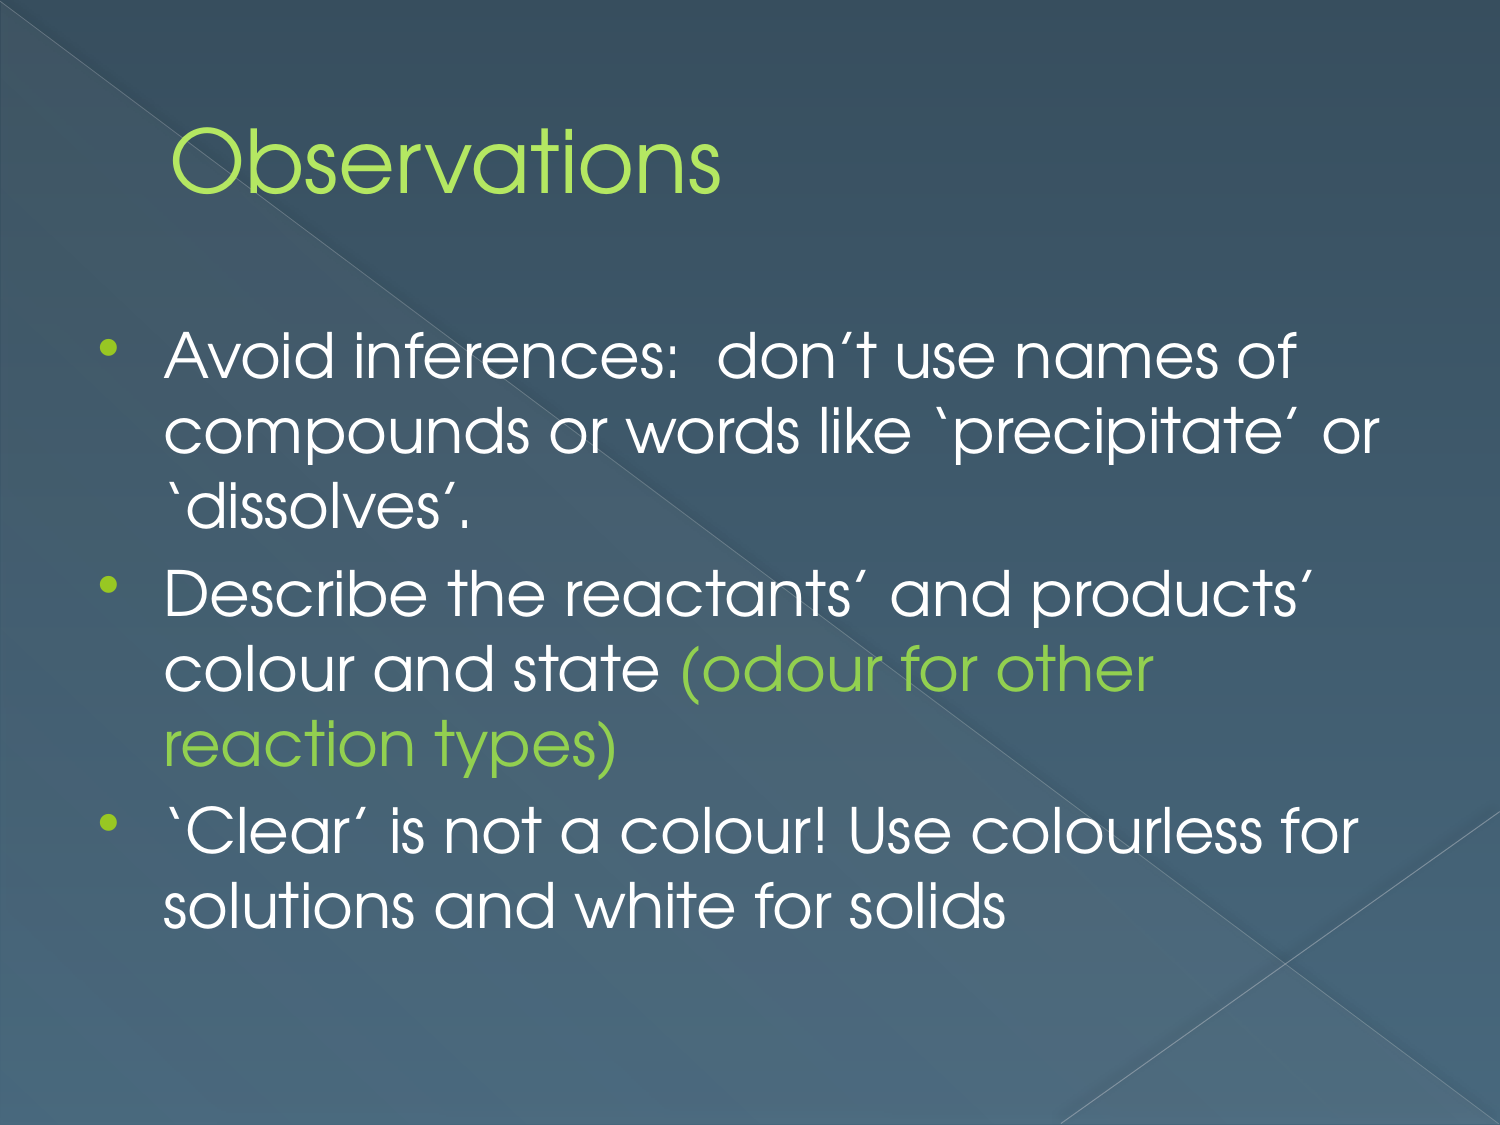

# Observations
Avoid inferences:  don’t use names of compounds or words like ‘precipitate’ or ‘dissolves’.
Describe the reactants’ and products’ colour and state (odour for other reaction types)
‘Clear’ is not a colour! Use colourless for solutions and white for solids